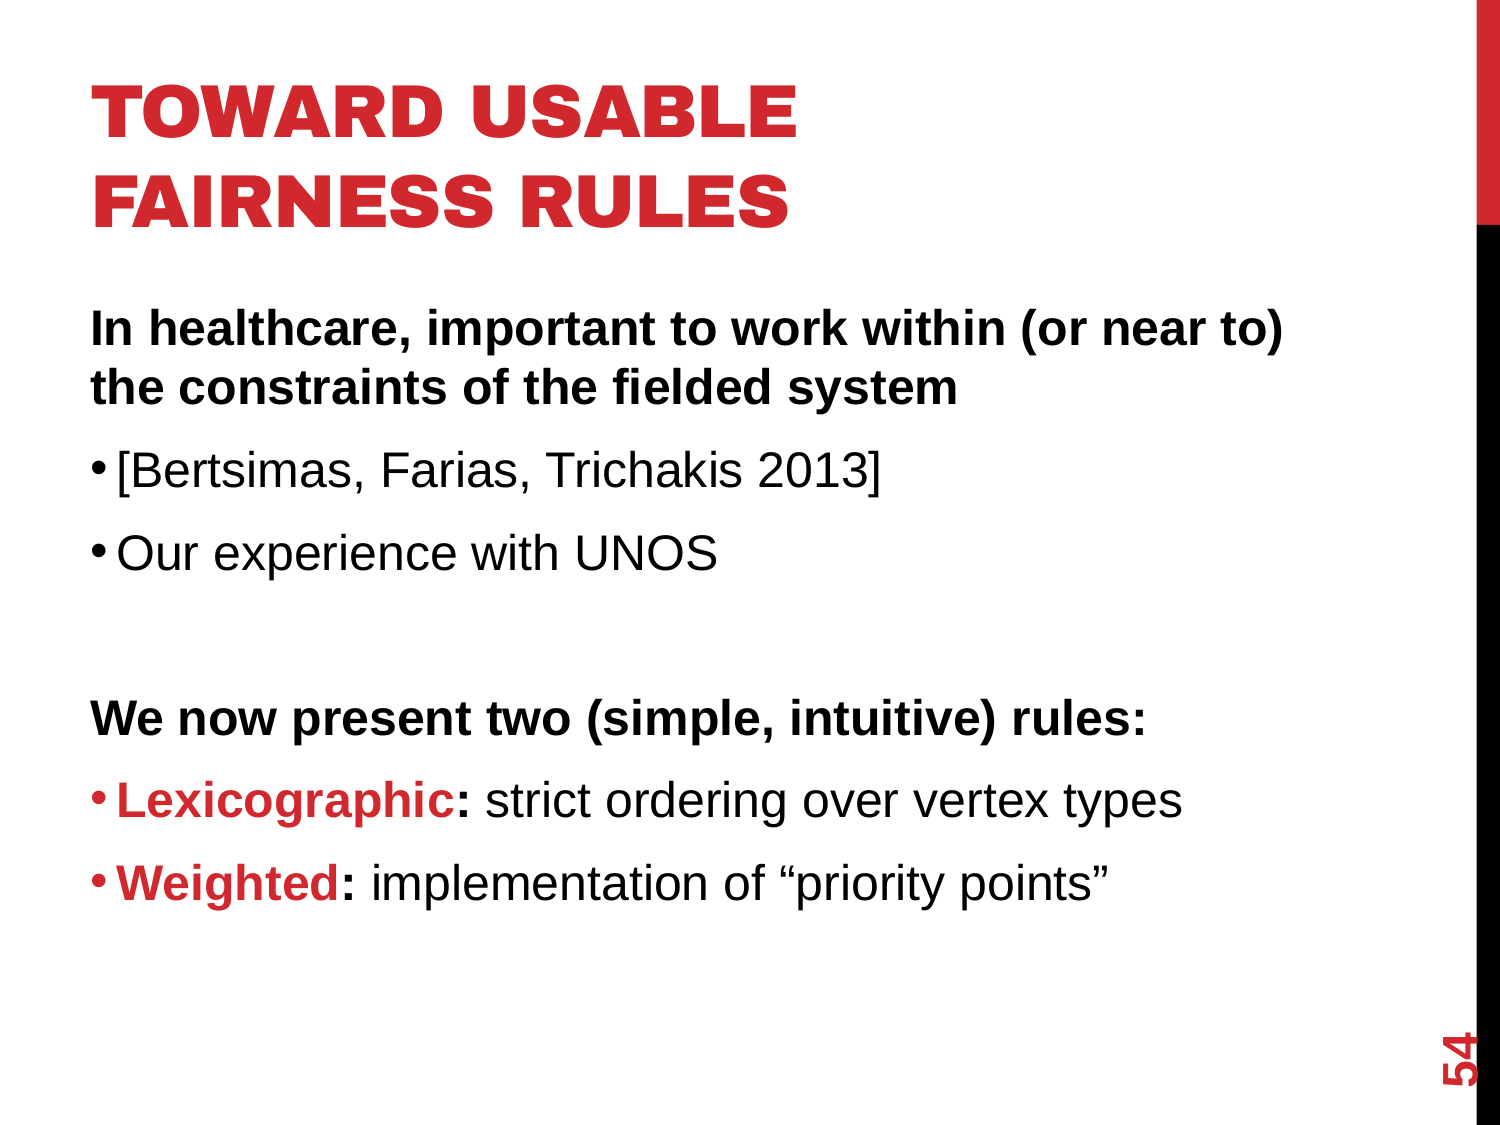

# Toward usable fairness rules
In healthcare, important to work within (or near to) the constraints of the fielded system
[Bertsimas, Farias, Trichakis 2013]
Our experience with UNOS

We now present two (simple, intuitive) rules:
Lexicographic: strict ordering over vertex types
Weighted: implementation of “priority points”

54